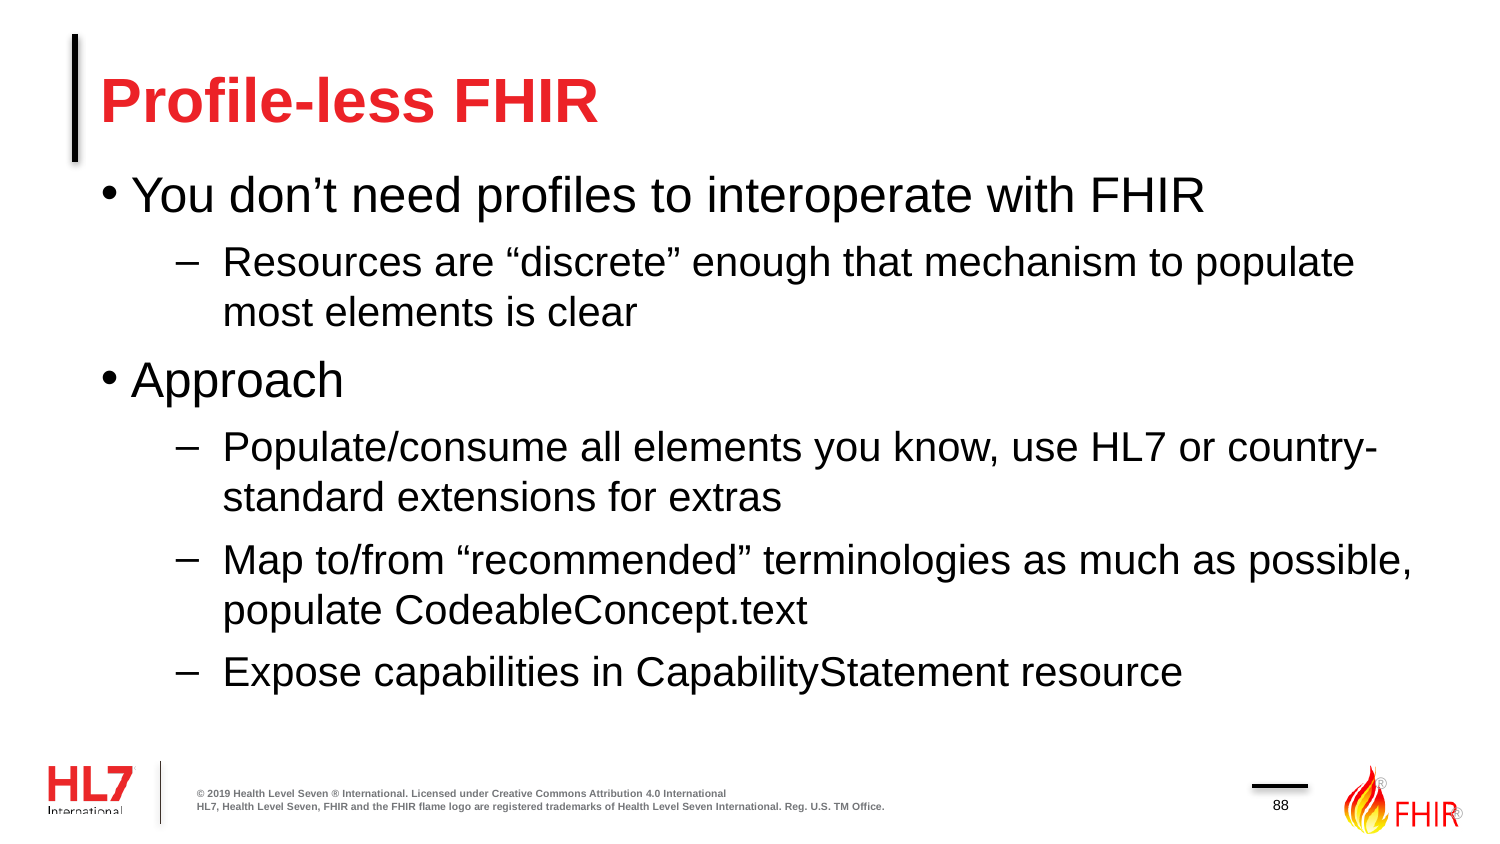

# Profile-less FHIR
You don’t need profiles to interoperate with FHIR
Resources are “discrete” enough that mechanism to populate most elements is clear
Approach
Populate/consume all elements you know, use HL7 or country-standard extensions for extras
Map to/from “recommended” terminologies as much as possible, populate CodeableConcept.text
Expose capabilities in CapabilityStatement resource
© 2019 Health Level Seven ® International. Licensed under Creative Commons Attribution 4.0 International
HL7, Health Level Seven, FHIR and the FHIR flame logo are registered trademarks of Health Level Seven International. Reg. U.S. TM Office.
88